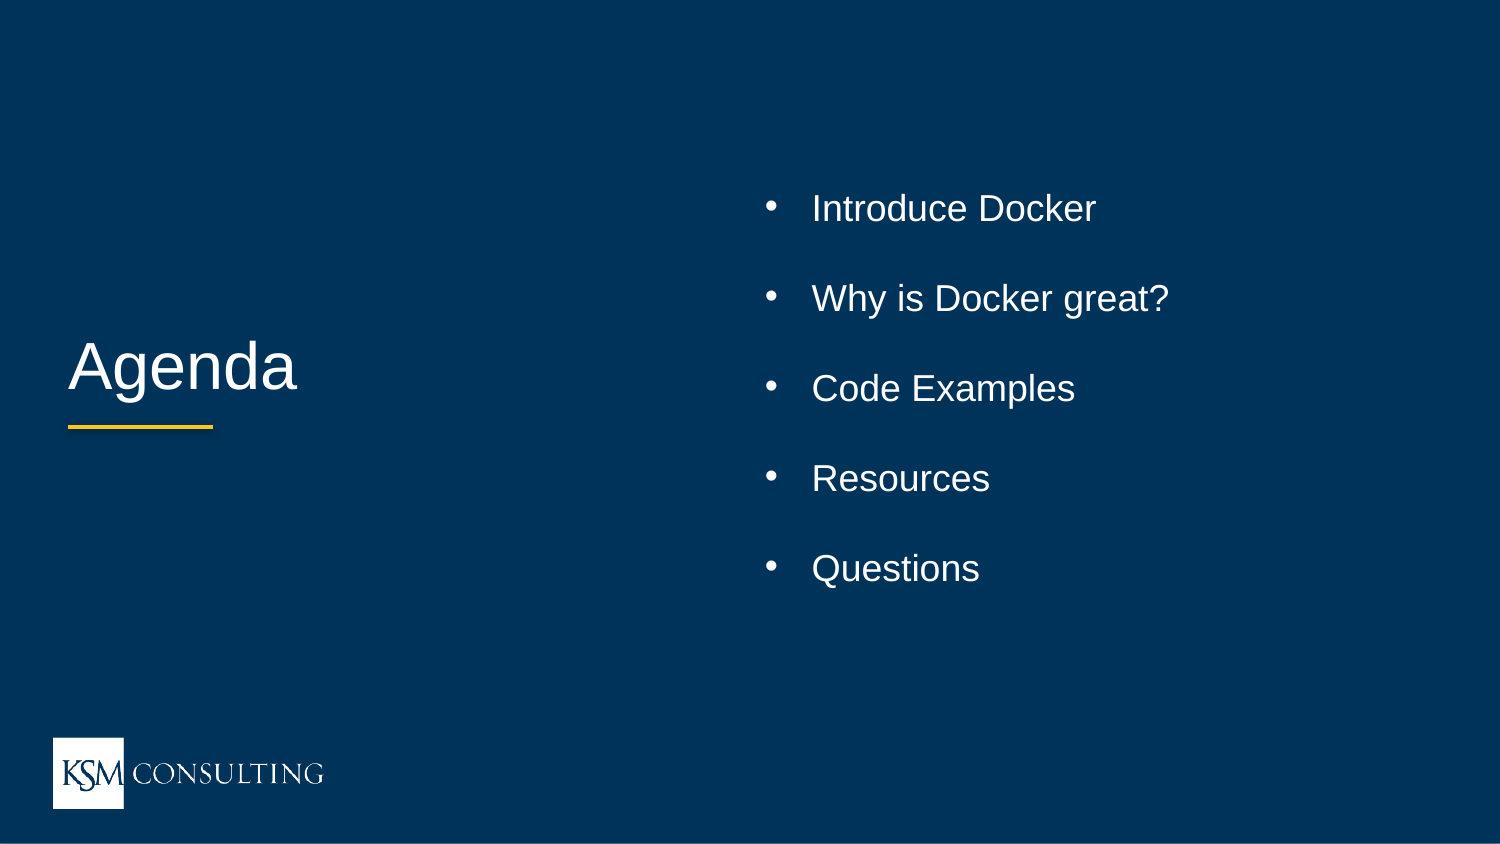

# Agenda
Introduce Docker
Why is Docker great?
Code Examples
Resources
Questions